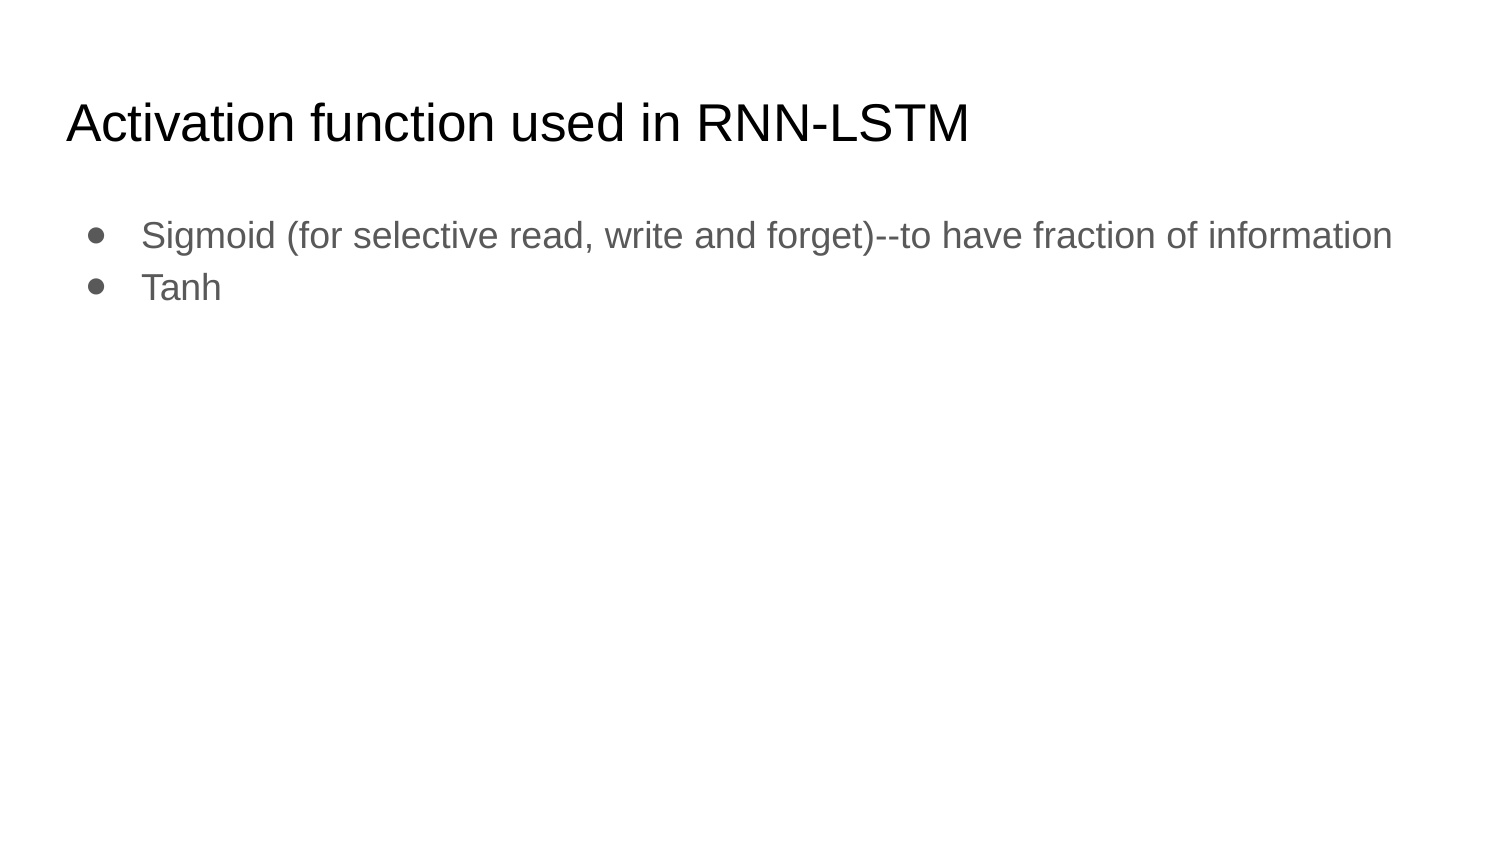

# Activation function used in RNN-LSTM
Sigmoid (for selective read, write and forget)--to have fraction of information
Tanh